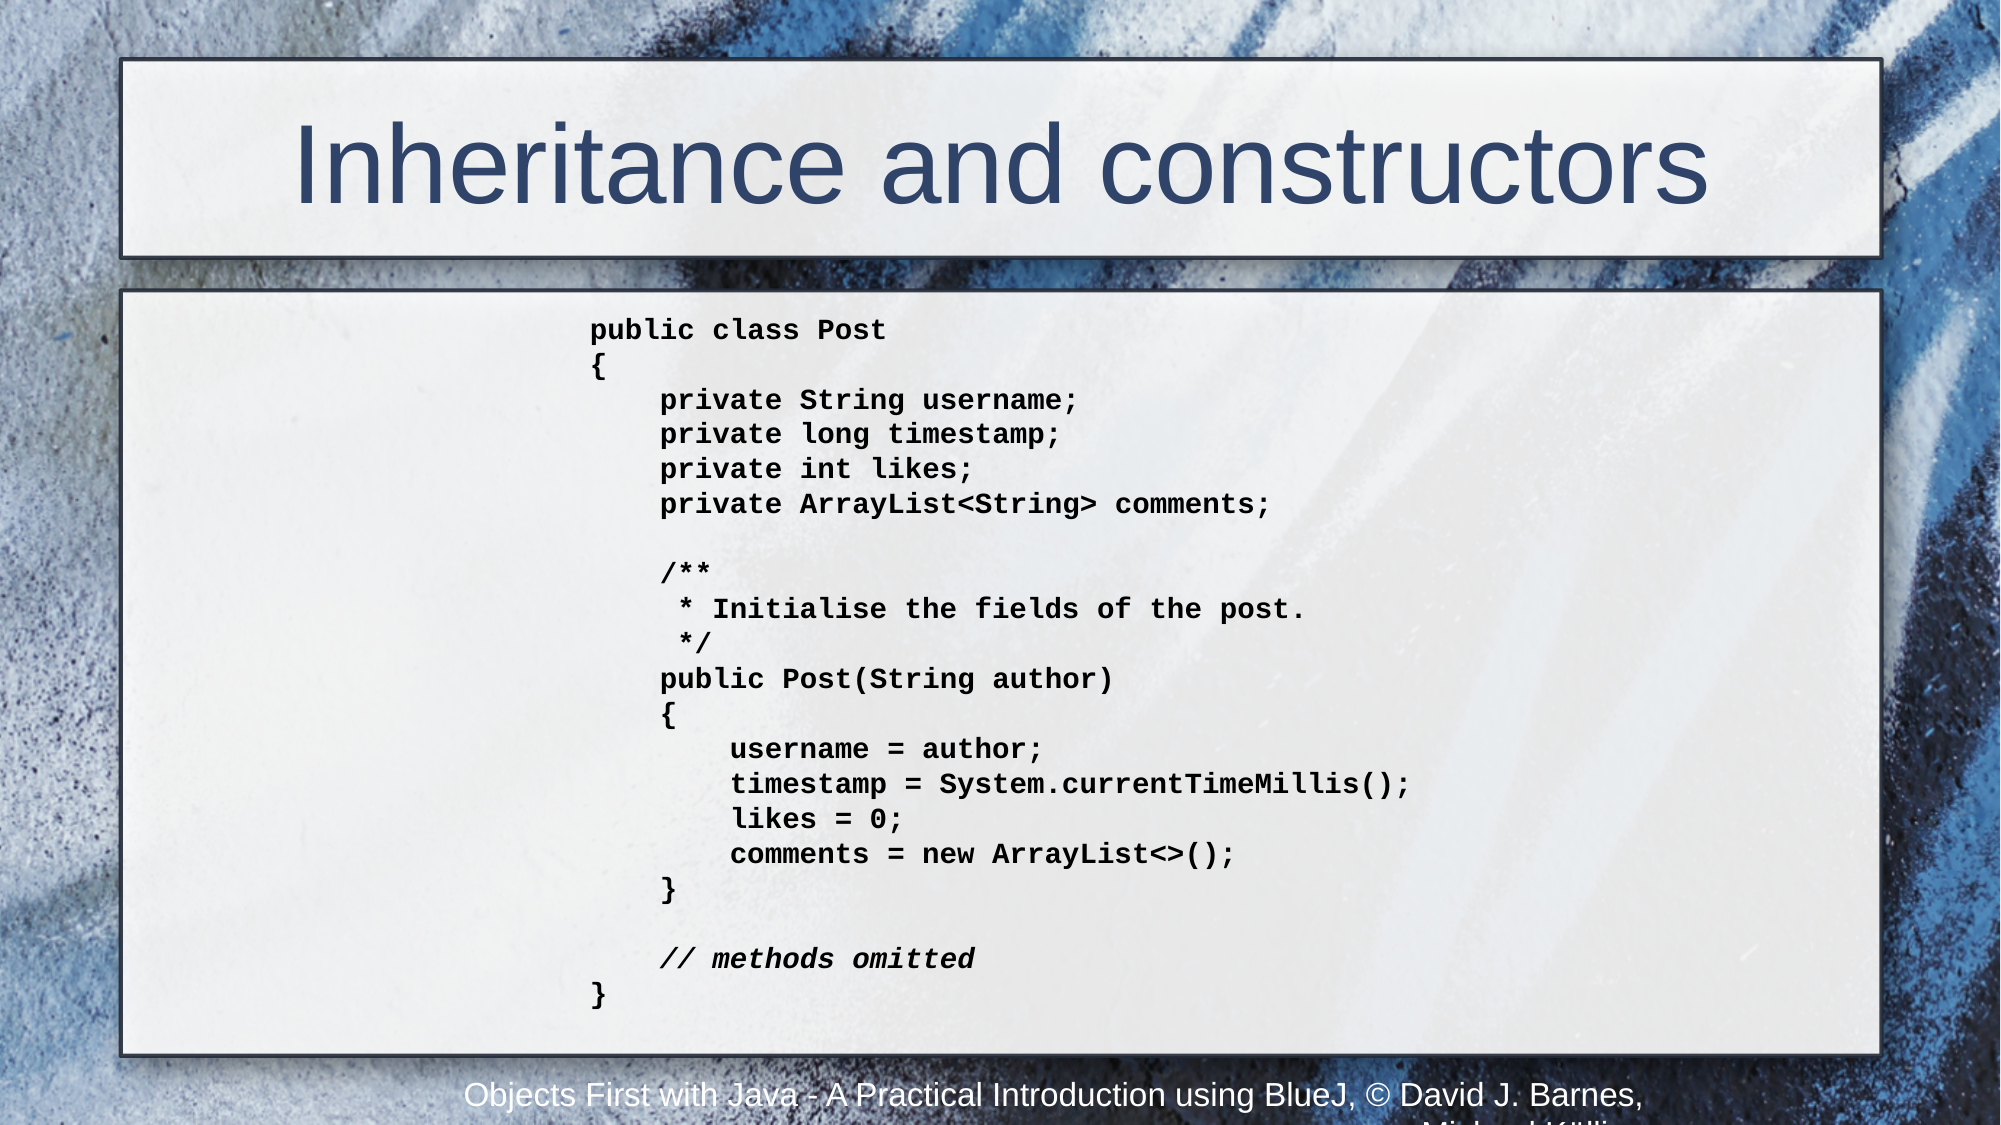

# Inheritance and constructors
public class Post
{
    private String username;
    private long timestamp;
    private int likes;
    private ArrayList<String> comments;

    /**
     * Initialise the fields of the post.
     */
    public Post(String author)
    {
        username = author;
        timestamp = System.currentTimeMillis();
        likes = 0;
        comments = new ArrayList<>();
    }

    // methods omitted
}